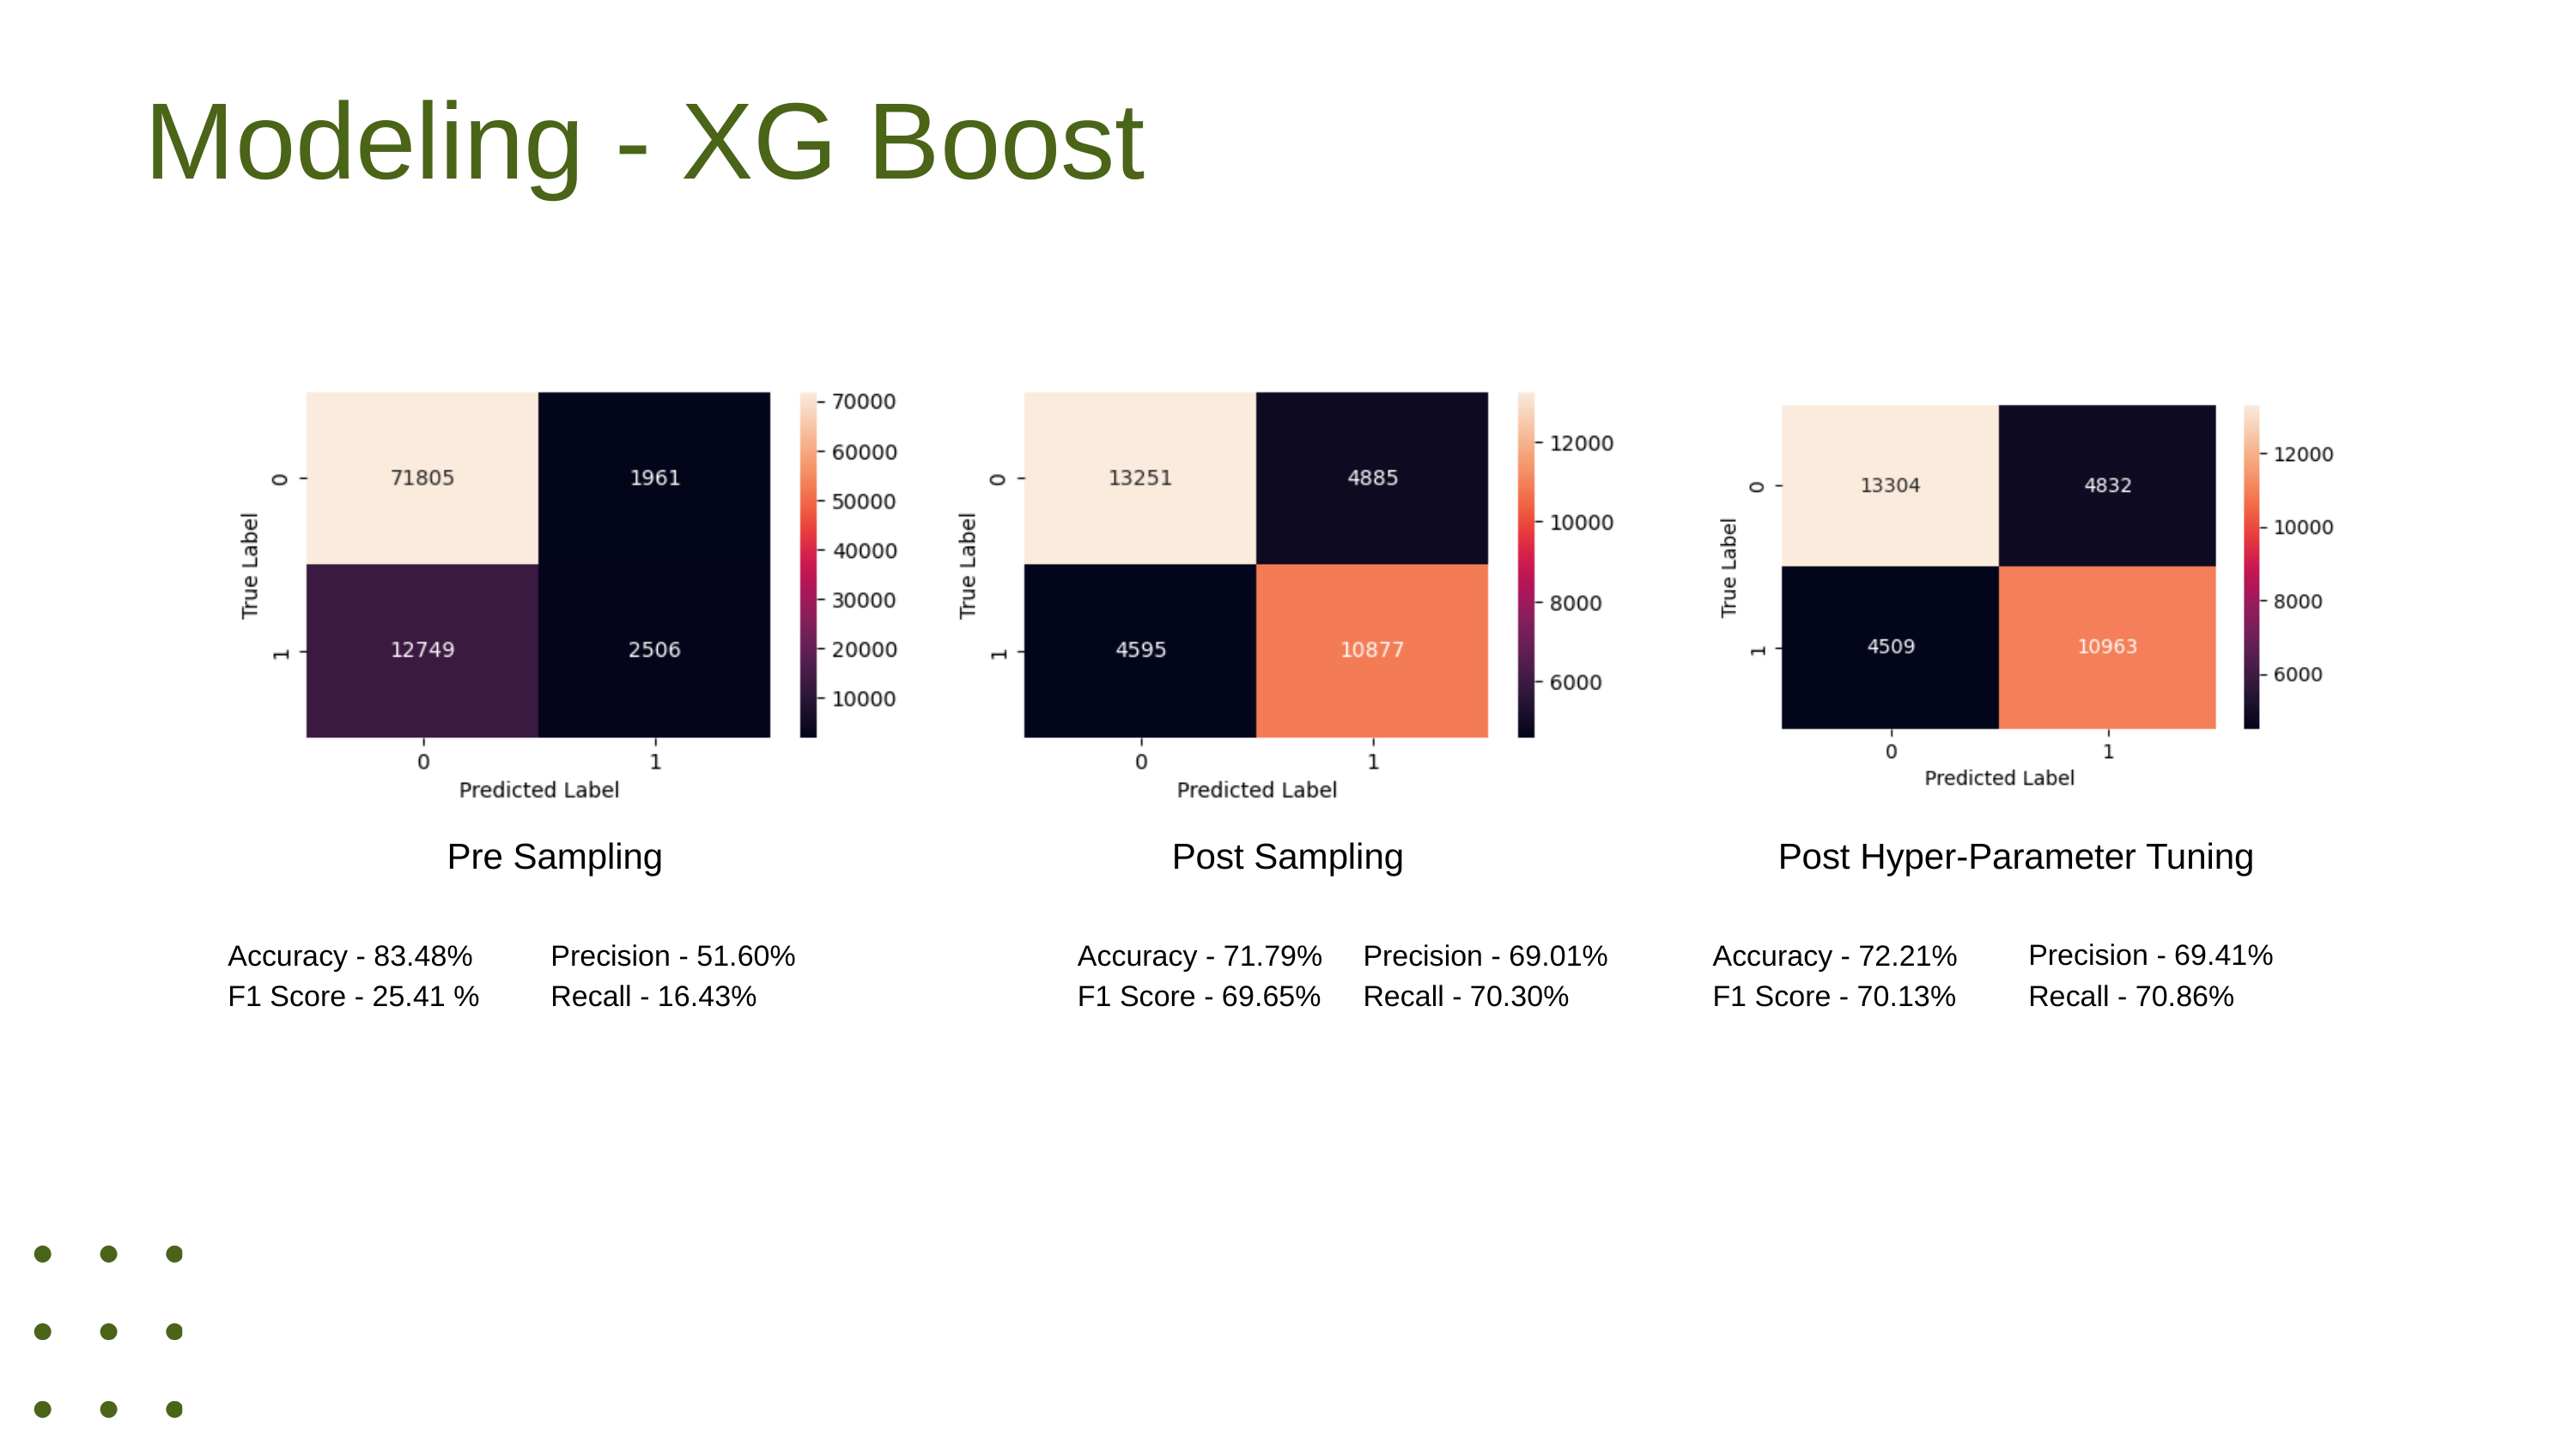

Modeling - XG Boost

Pre Sampling
Post Sampling
Post Hyper-Parameter Tuning
Precision - 69.41%
Recall - 70.86%
Accuracy - 83.48%
F1 Score - 25.41 %
Precision - 51.60%
Recall - 16.43%
Accuracy - 71.79%
F1 Score - 69.65%
Accuracy - 72.21%
F1 Score - 70.13%
Precision - 69.01%
Recall - 70.30%